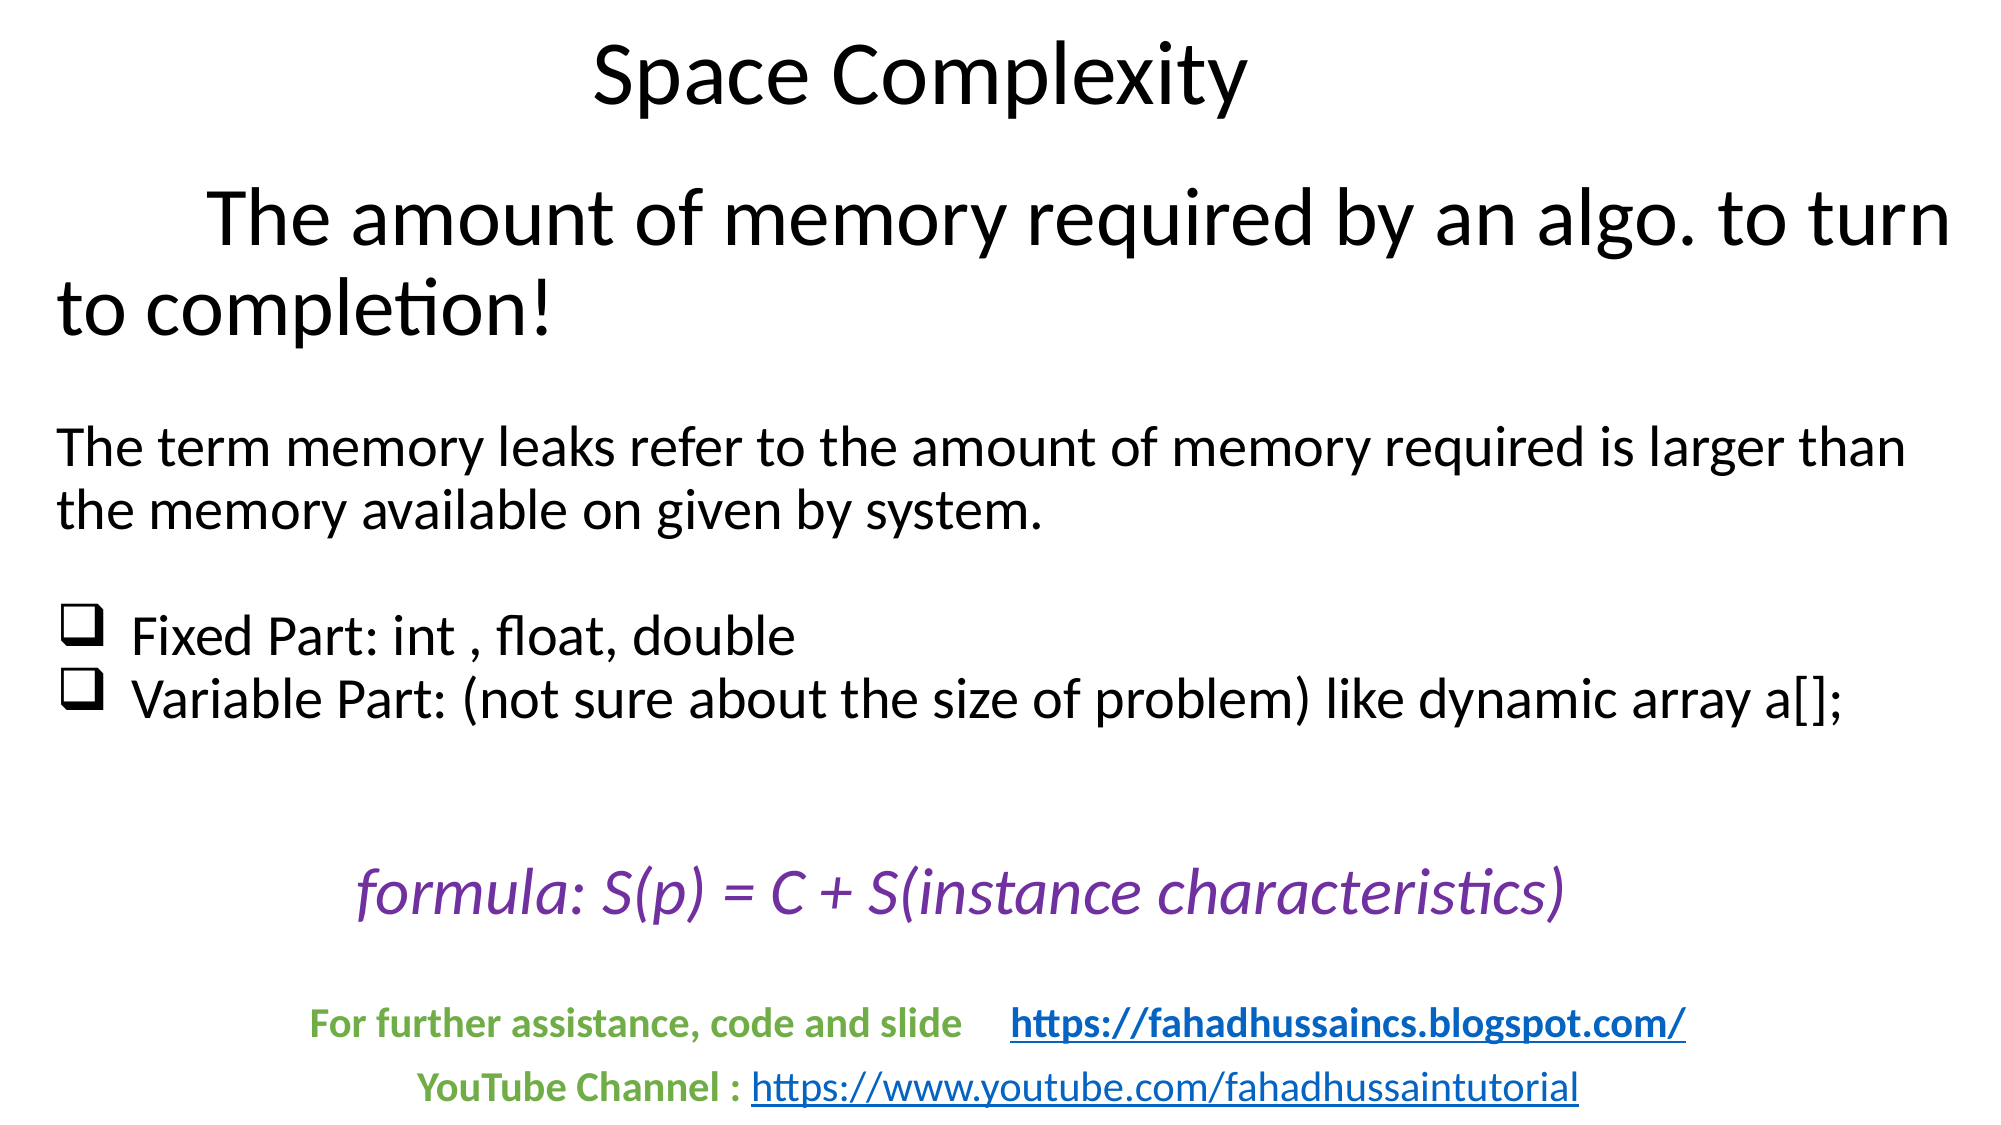

# Space Complexity
	The amount of memory required by an algo. to turn to completion!

The term memory leaks refer to the amount of memory required is larger than the memory available on given by system.

Fixed Part: int , float, double
Variable Part: (not sure about the size of problem) like dynamic array a[];

		formula: S(p) = C + S(instance characteristics)
For further assistance, code and slide     https://fahadhussaincs.blogspot.com/
YouTube Channel : https://www.youtube.com/fahadhussaintutorial